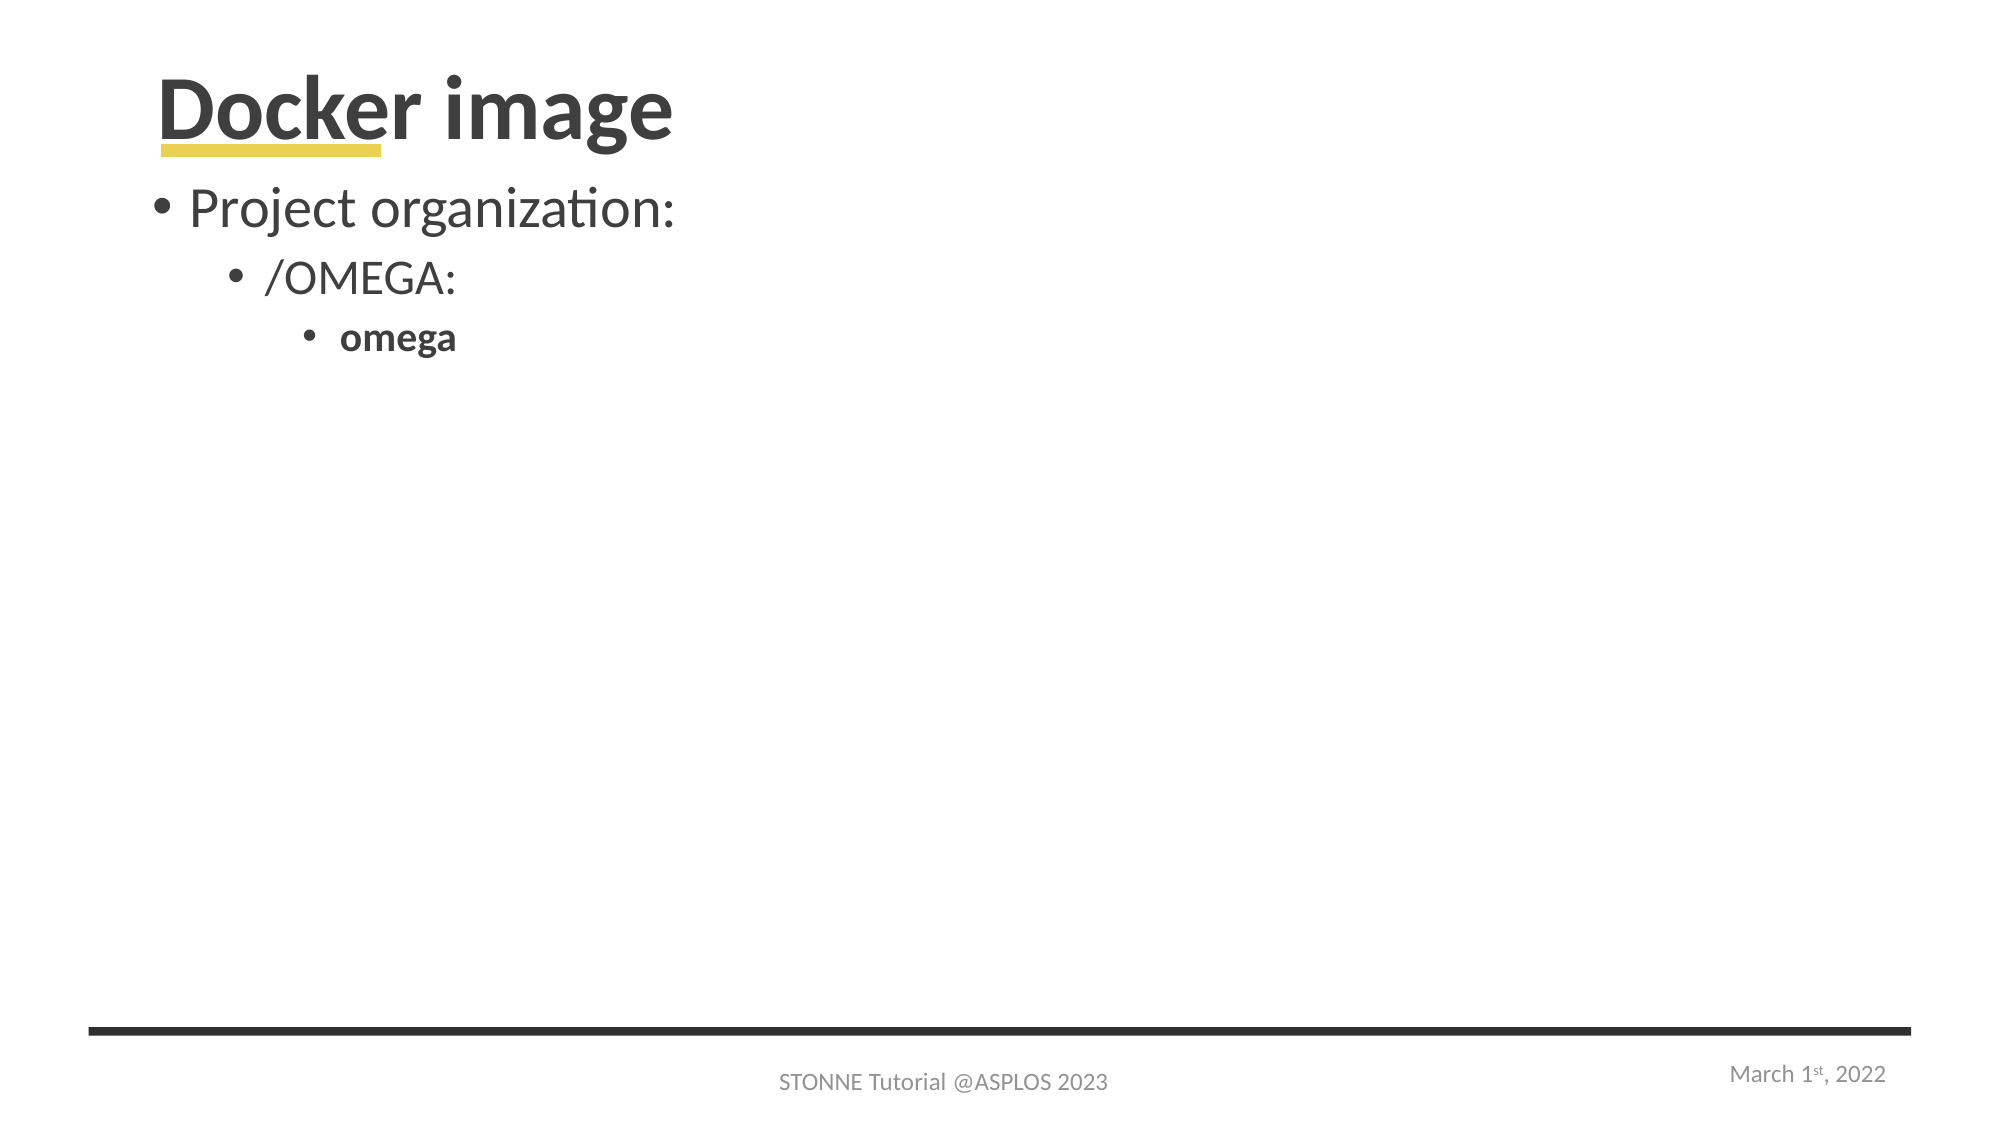

# Docker image
Project organization:
/OMEGA:
omega

March 1st, 2022
STONNE Tutorial @ASPLOS 2023